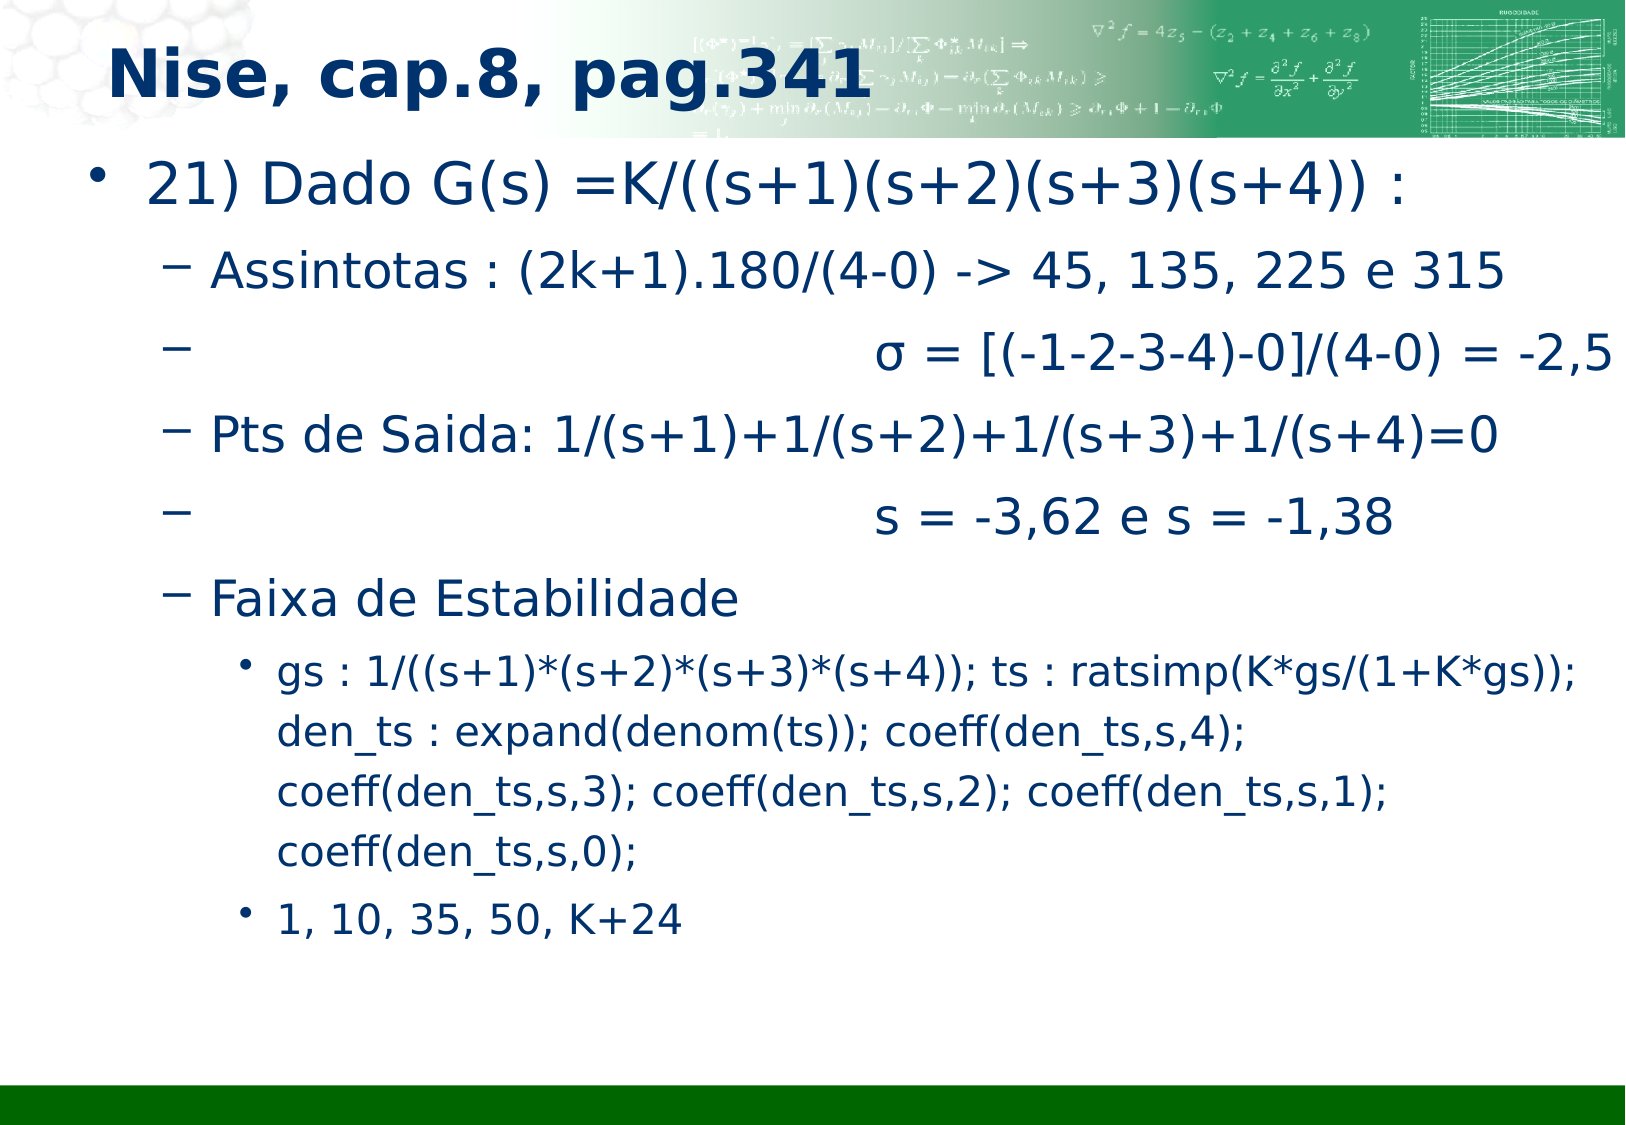

Nise, cap.8, pag.341
21) Dado G(s) =K/((s+1)(s+2)(s+3)(s+4)) :
Assintotas : (2k+1).180/(4-0) -> 45, 135, 225 e 315
 				    σ = [(-1-2-3-4)-0]/(4-0) = -2,5
Pts de Saida: 1/(s+1)+1/(s+2)+1/(s+3)+1/(s+4)=0
 				    s = -3,62 e s = -1,38
Faixa de Estabilidade
gs : 1/((s+1)*(s+2)*(s+3)*(s+4)); ts : ratsimp(K*gs/(1+K*gs)); den_ts : expand(denom(ts)); coeff(den_ts,s,4); coeff(den_ts,s,3); coeff(den_ts,s,2); coeff(den_ts,s,1); coeff(den_ts,s,0);
1, 10, 35, 50, K+24